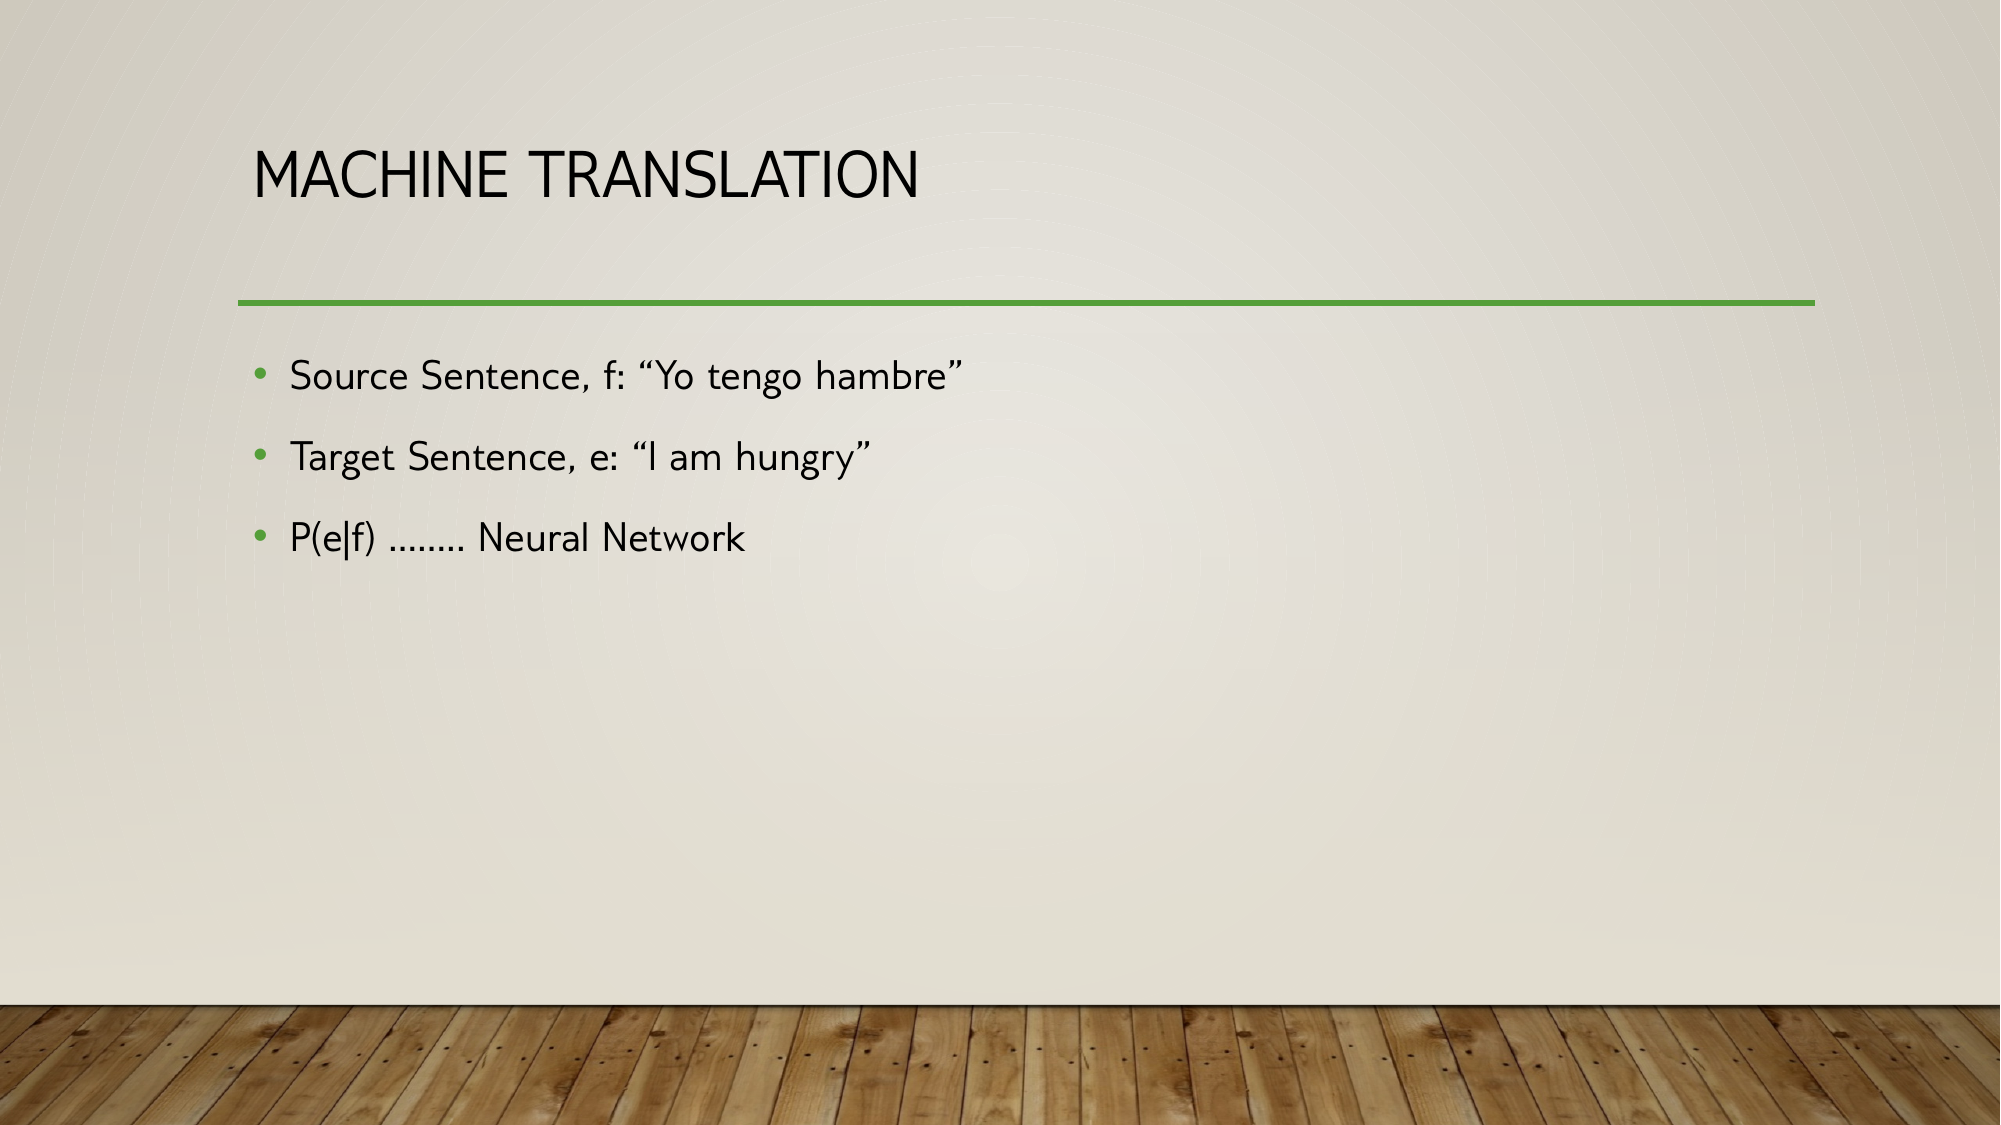

# Machine Translation
Source Sentence, f: “Yo tengo hambre”
Target Sentence, e: “I am hungry”
P(e|f) …….. Neural Network